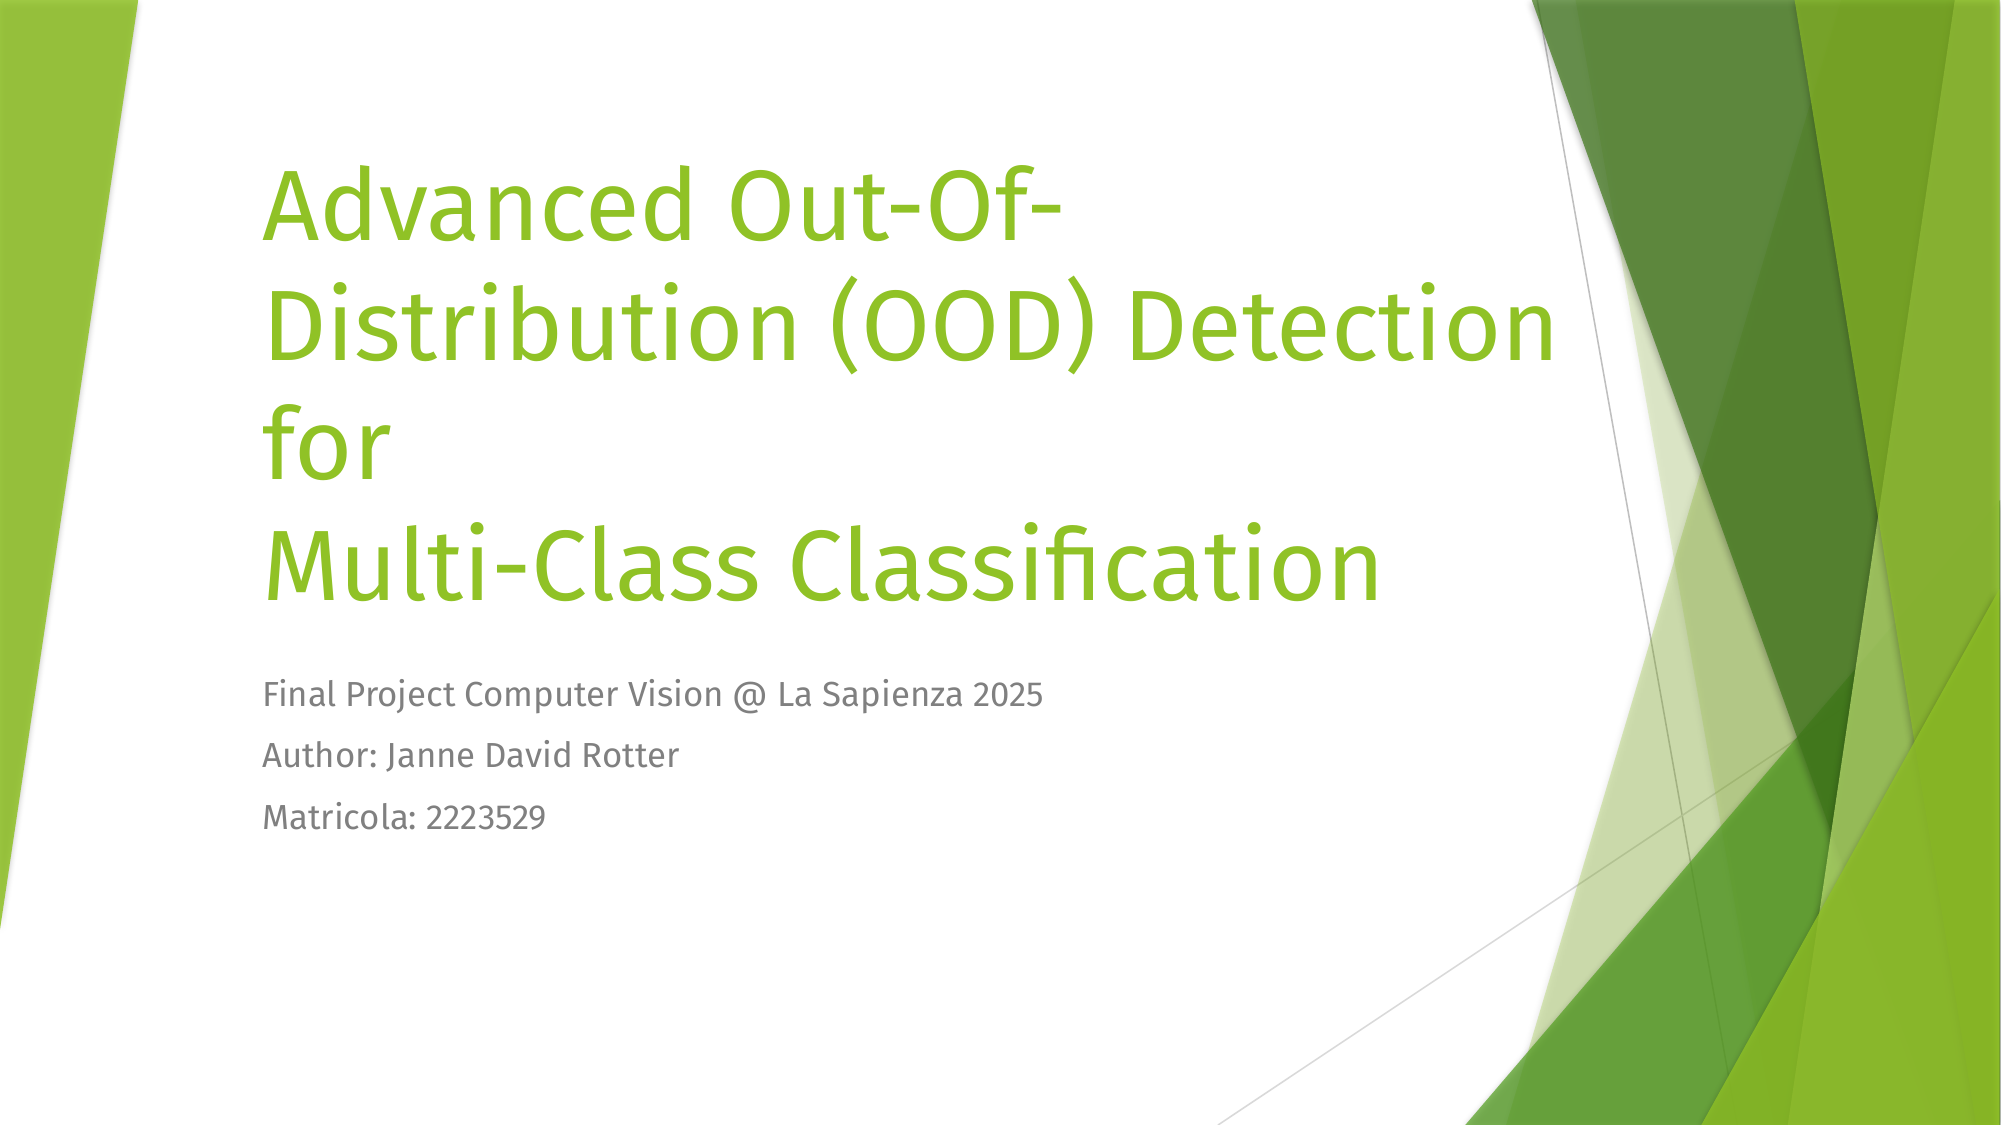

# Advanced Out-Of-Distribution (OOD) Detection for Multi-Class Classification
Final Project Computer Vision @ La Sapienza 2025
Author: Janne David Rotter
Matricola: 2223529